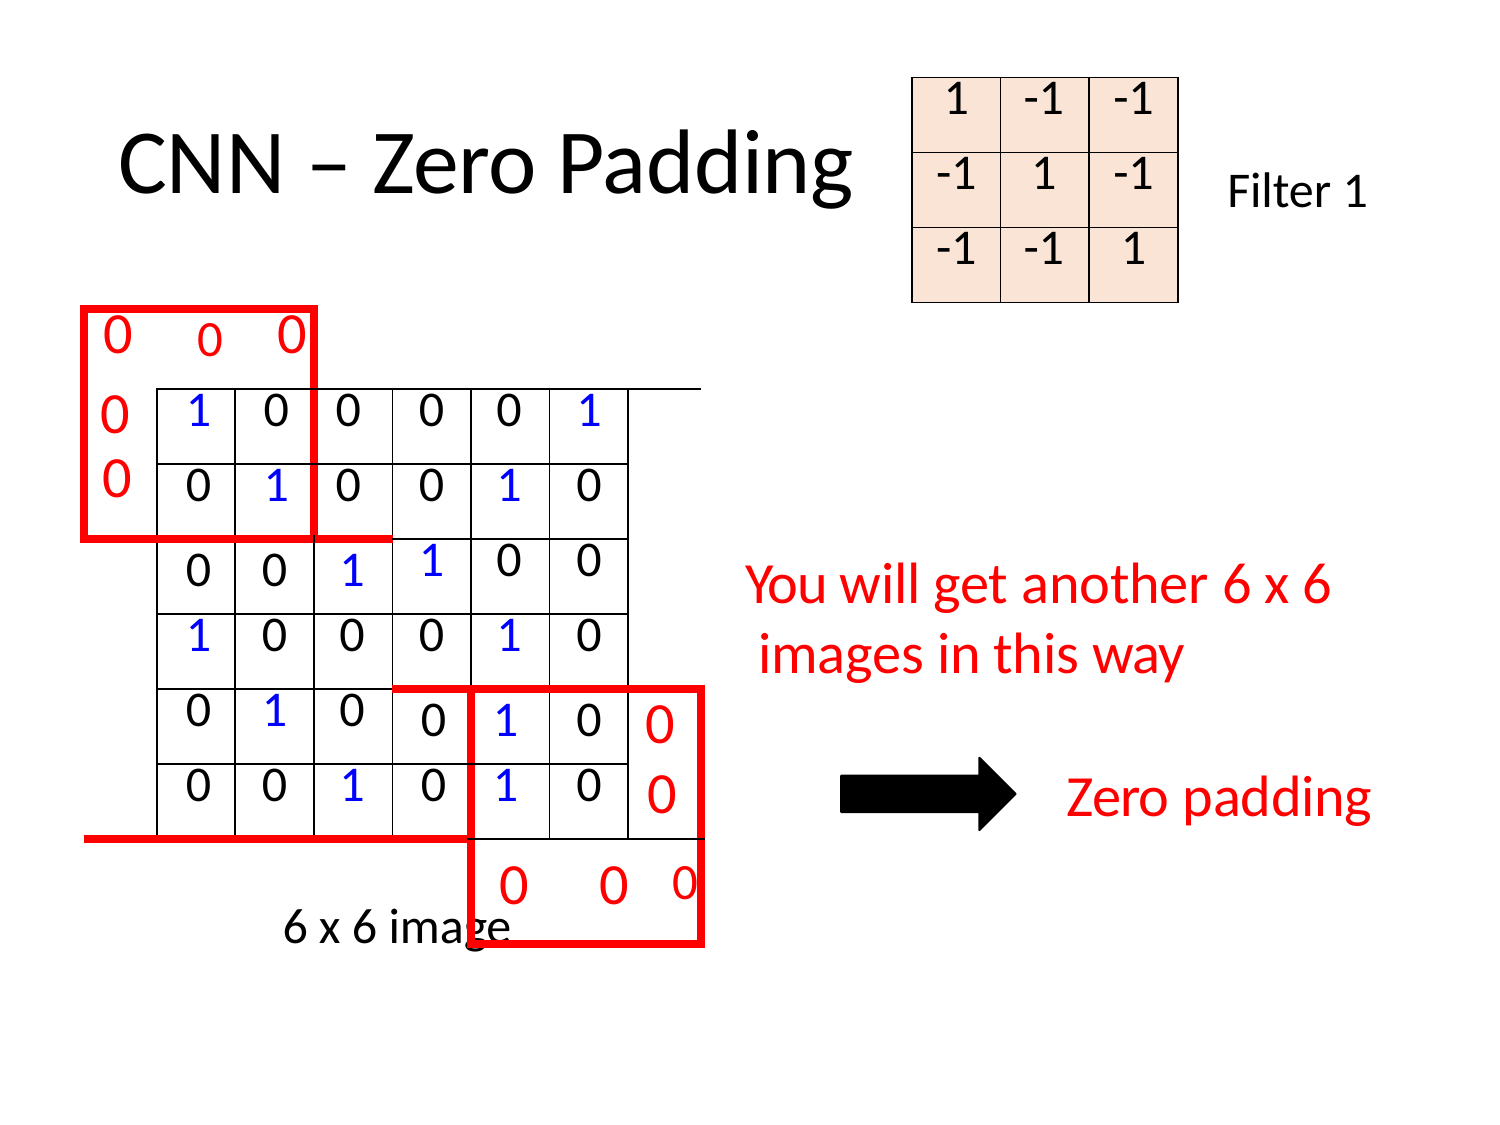

# CNN – Zero Padding
| 1 | -1 | -1 |
| --- | --- | --- |
| -1 | 1 | -1 |
| -1 | -1 | 1 |
Filter 1
| 0 0 0 |  |  |  |  |  |  |  |
| --- | --- | --- | --- | --- | --- | --- | --- |
| 0 0 | 1 | 0 | 0 | 0 | 0 | 1 |  |
|  | 0 | 1 | 0 | 0 | 1 | 0 |  |
|  | 0 | 0 | 1 | 1 | 0 | 0 |  |
|  | 1 | 0 | 0 | 0 | 1 | 0 |  |
|  | 0 | 1 | 0 | 0 | 1 | 0 | 0 0 |
|  | 0 | 0 | 1 | 0 | 1 | 0 |  |
|  |  |  |  |  | 0 0 0 |  |  |
You will get another 6 x 6  images in this way

Zero padding

6 x 6 image